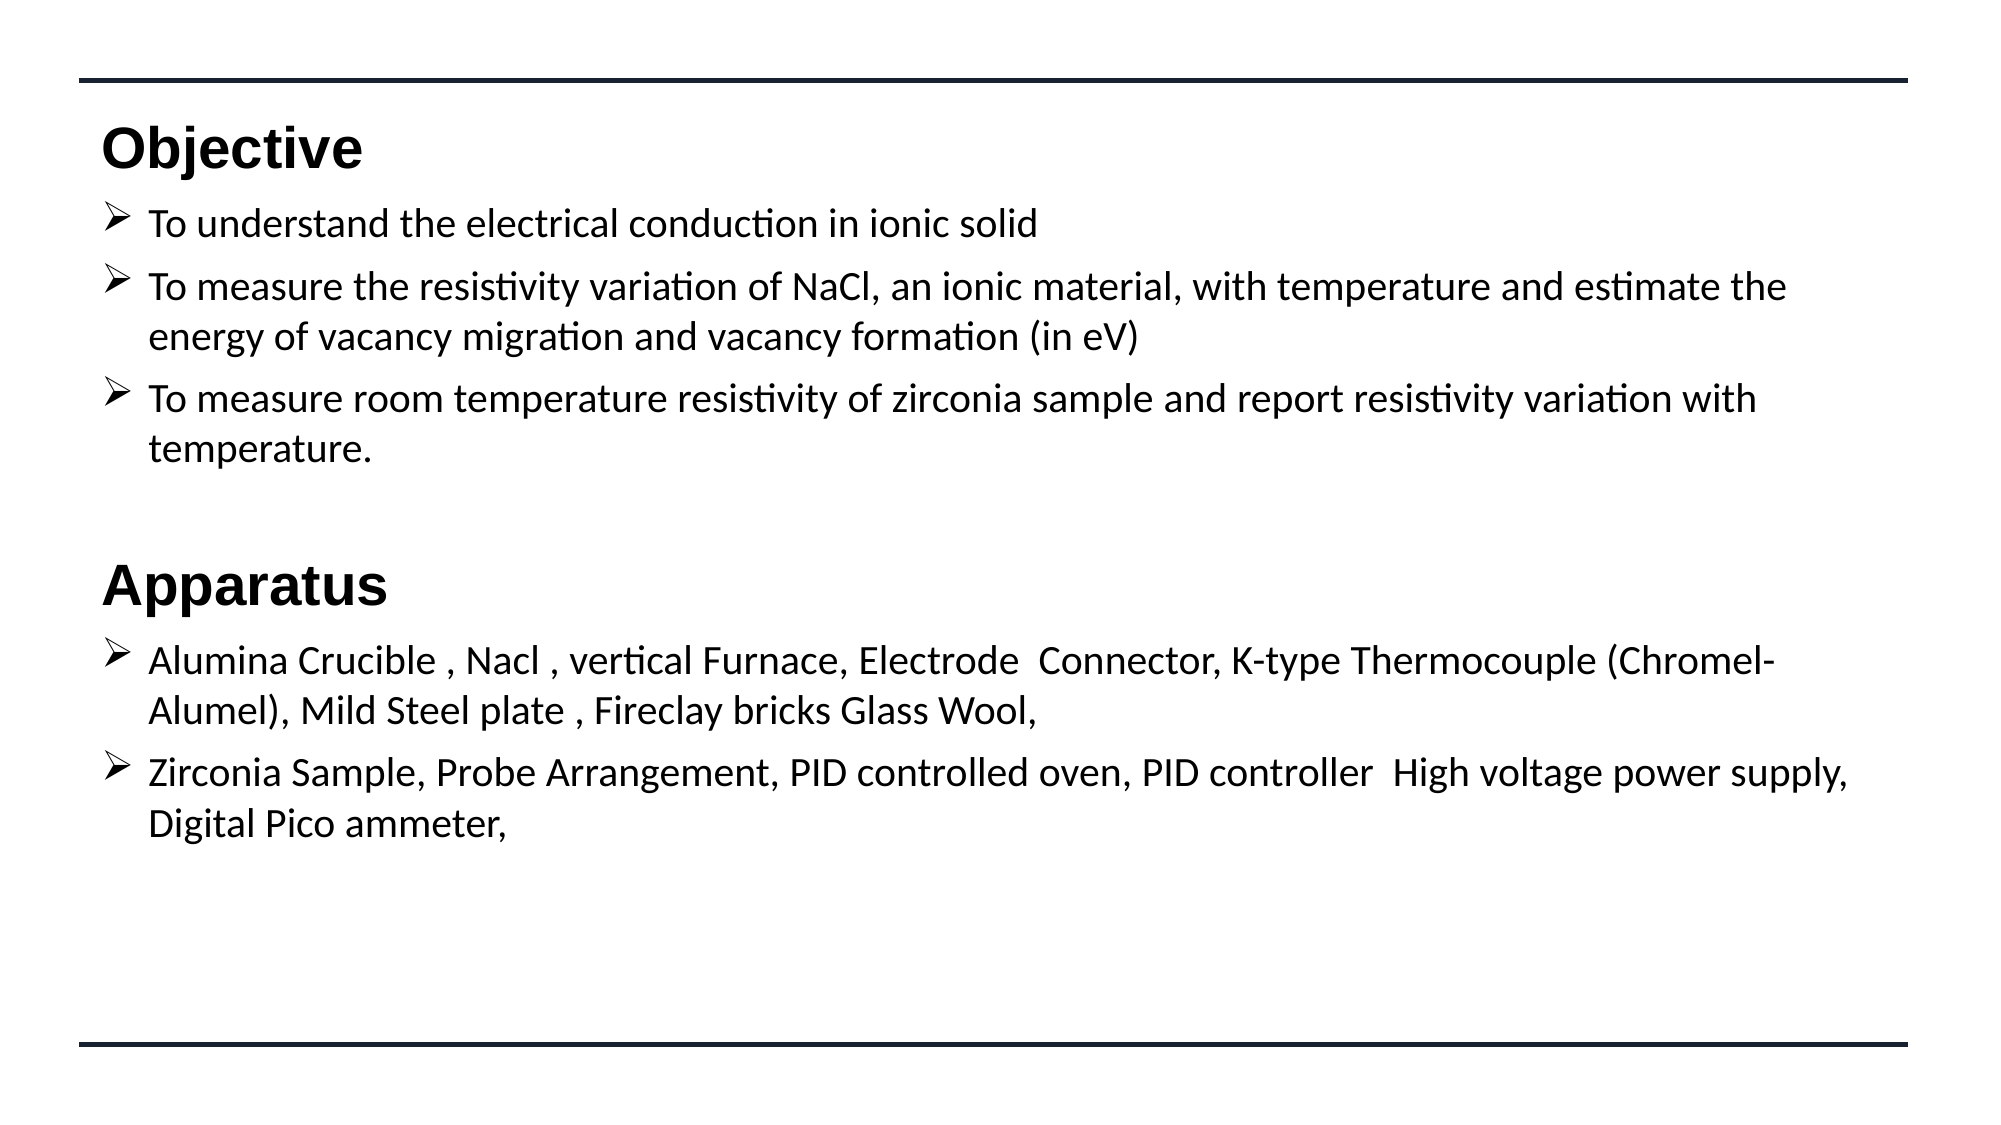

Objective
To understand the electrical conduction in ionic solid
To measure the resistivity variation of NaCl, an ionic material, with temperature and estimate the energy of vacancy migration and vacancy formation (in eV)
To measure room temperature resistivity of zirconia sample and report resistivity variation with temperature.
Apparatus
Alumina Crucible , Nacl , vertical Furnace, Electrode  Connector, K-type Thermocouple (Chromel-Alumel), Mild Steel plate , Fireclay bricks Glass Wool,
Zirconia Sample, Probe Arrangement, PID controlled oven, PID controller  High voltage power supply, Digital Pico ammeter,